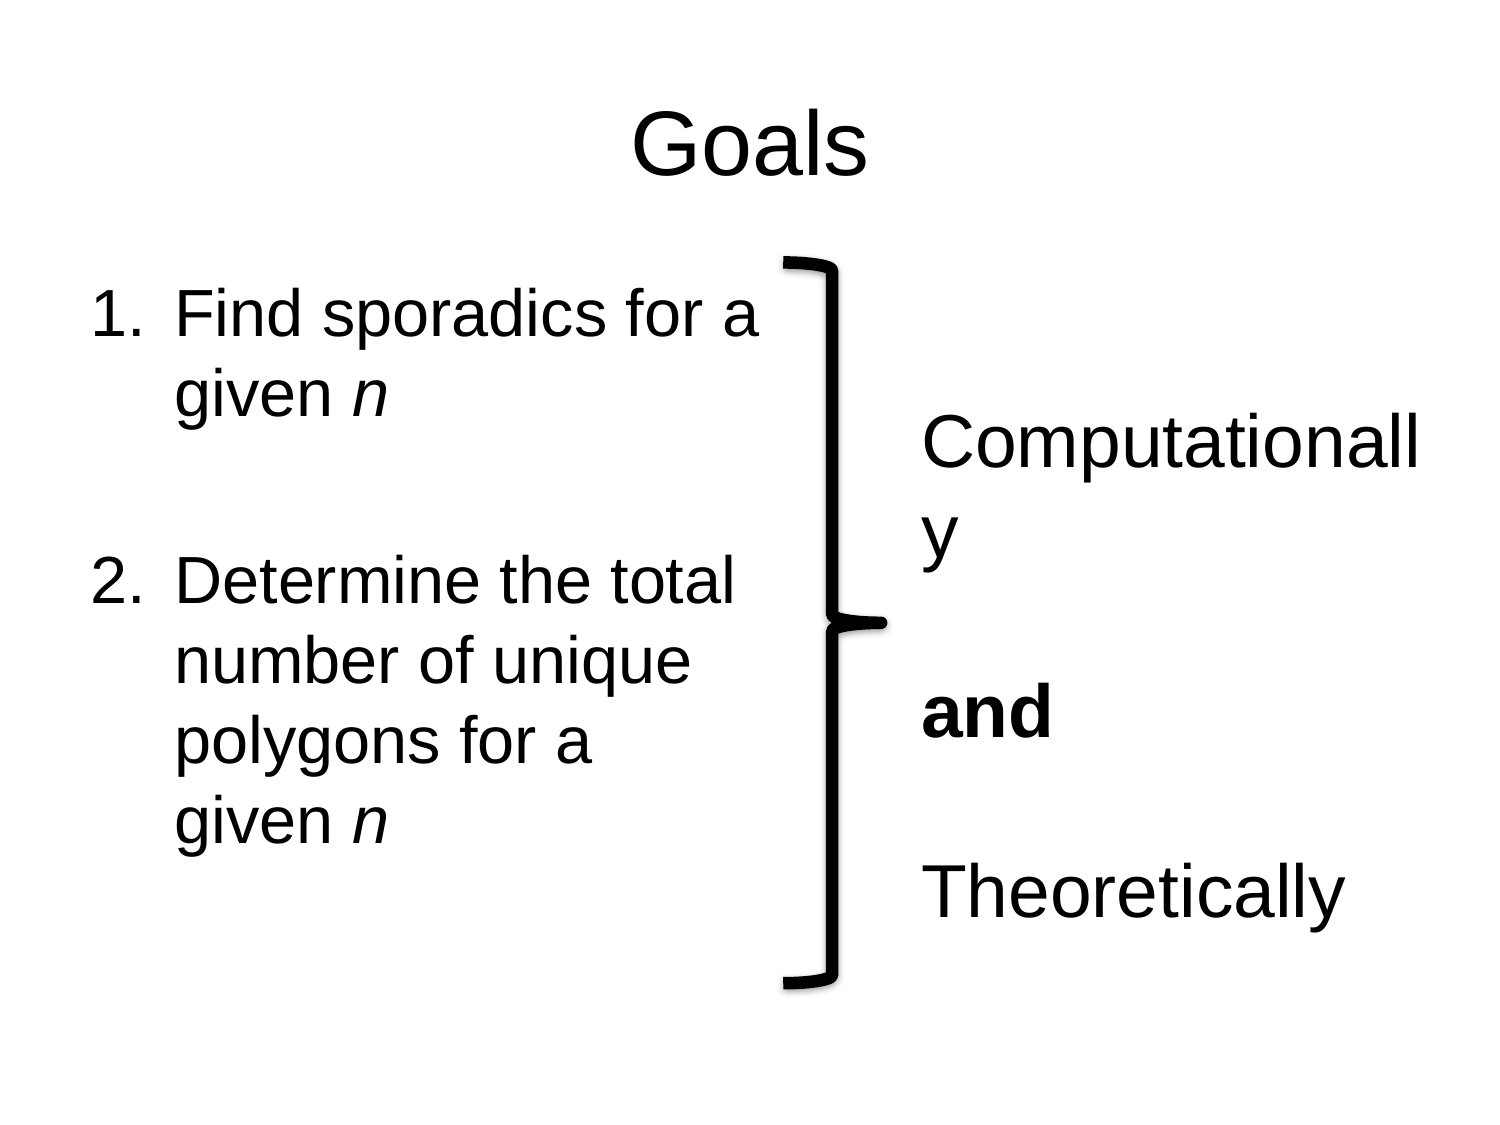

# Goals
Find sporadics for a given n

Determine the total number of unique polygons for a given n

Computationally

and

Theoretically